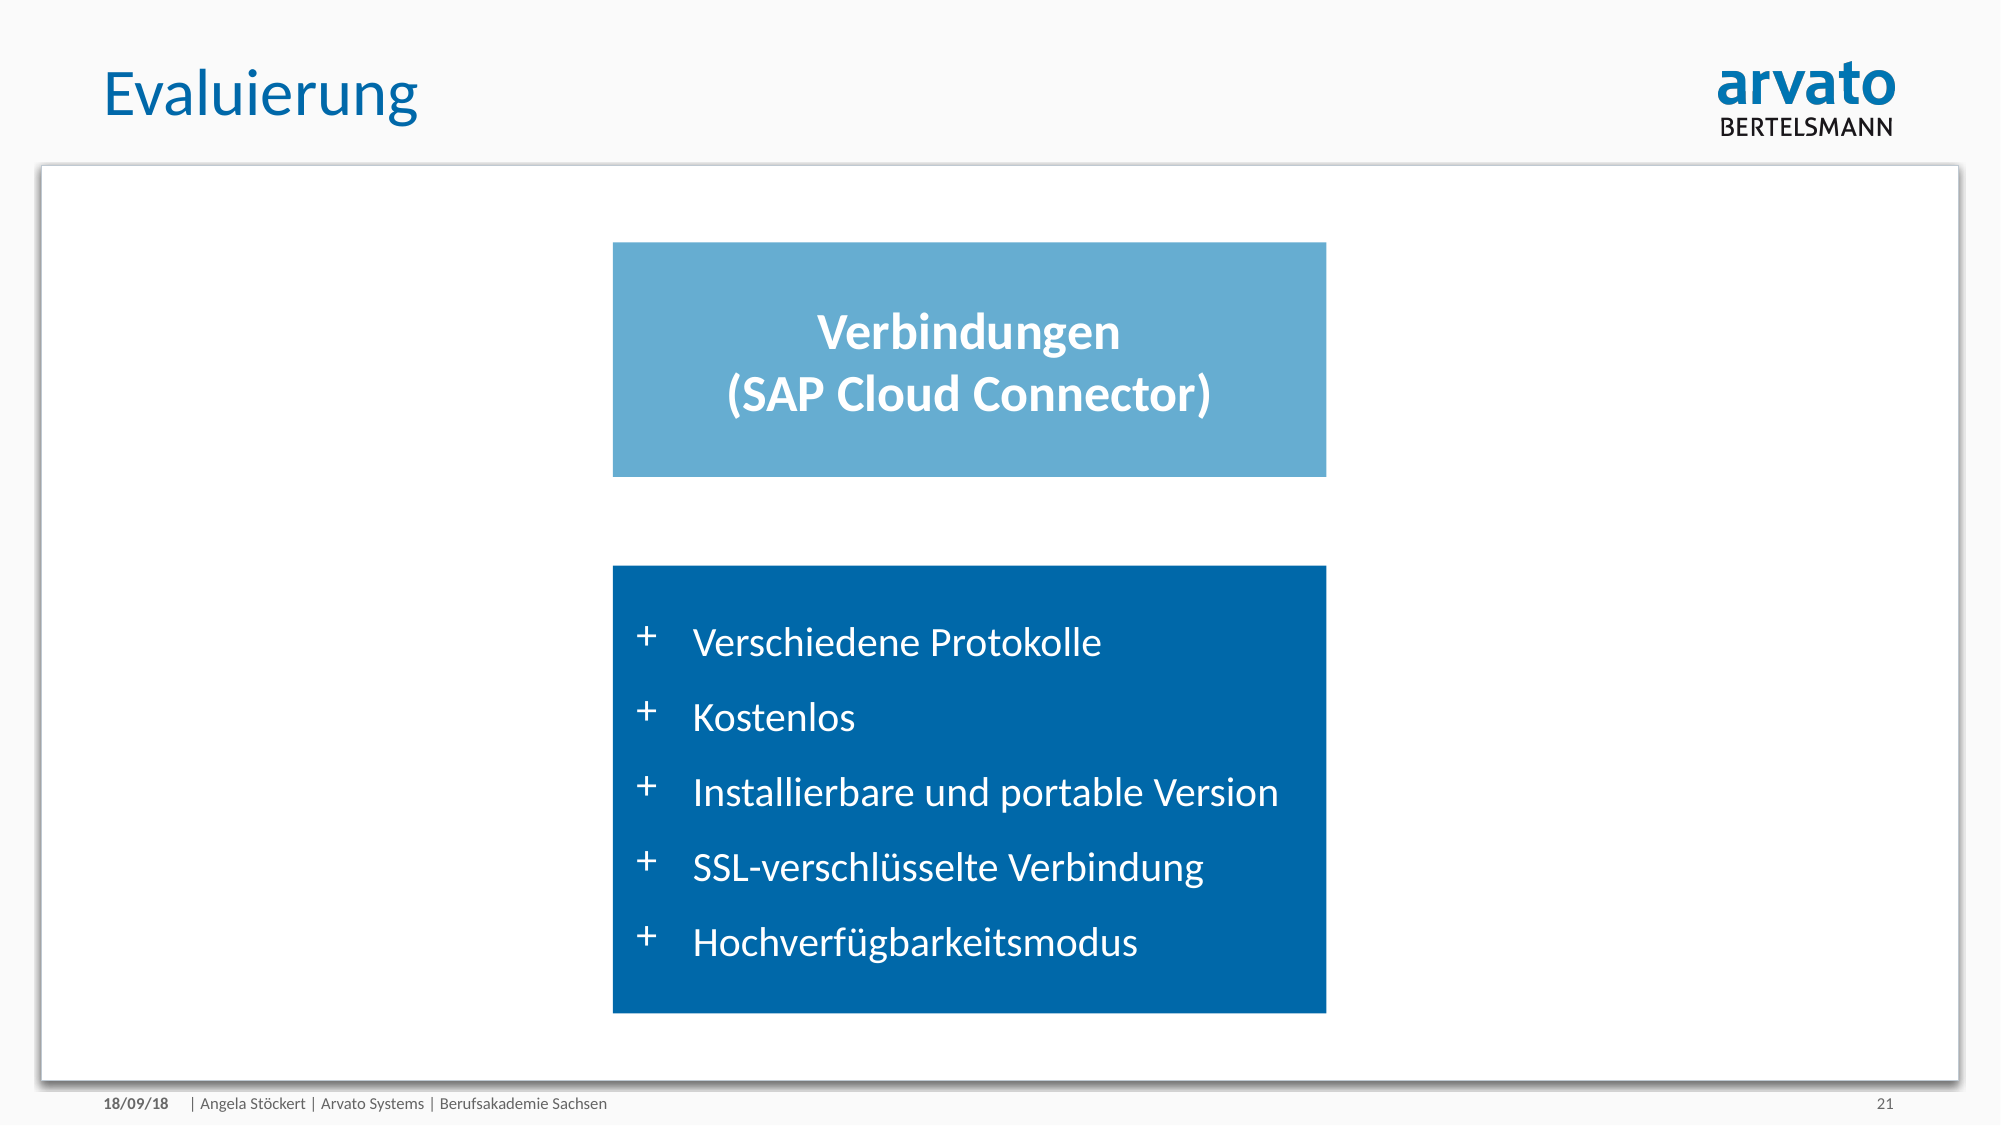

# Evaluierung
Verbindungen
(SAP Cloud Connector)
Verschiedene Protokolle
Kostenlos
Installierbare und portable Version
SSL-verschlüsselte Verbindung
Hochverfügbarkeitsmodus

18/09/18
| Angela Stöckert | Arvato Systems | Berufsakademie Sachsen
21